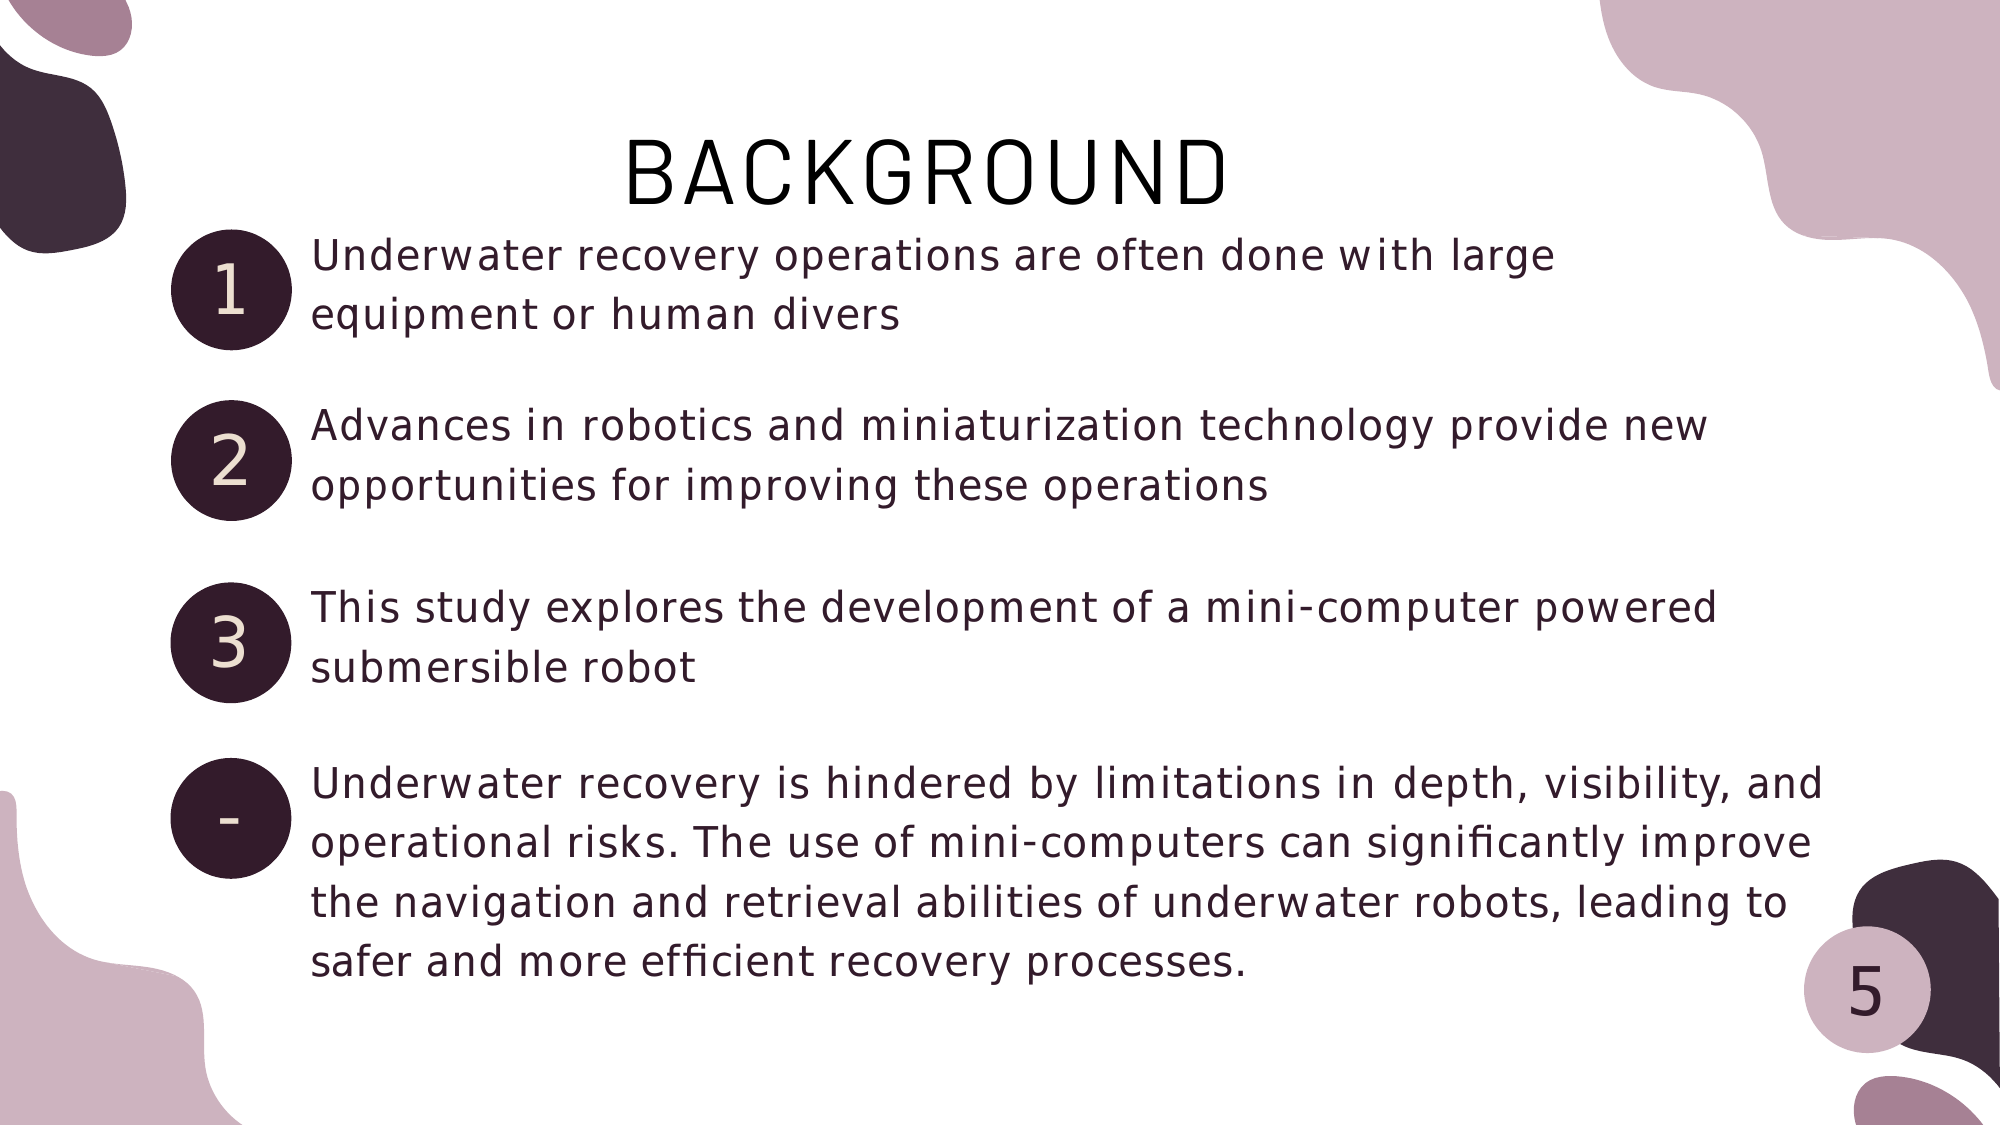

# BACKGROUND
Underwater recovery operations are often done with large equipment or human divers

1
Advances in robotics and miniaturization technology provide new opportunities for improving these operations

2
This study explores the development of a mini-computer powered submersible robot

3
Underwater recovery is hindered by limitations in depth, visibility, and operational risks. The use of mini-computers can significantly improve the navigation and retrieval abilities of underwater robots, leading to safer and more efficient recovery processes.

-

5